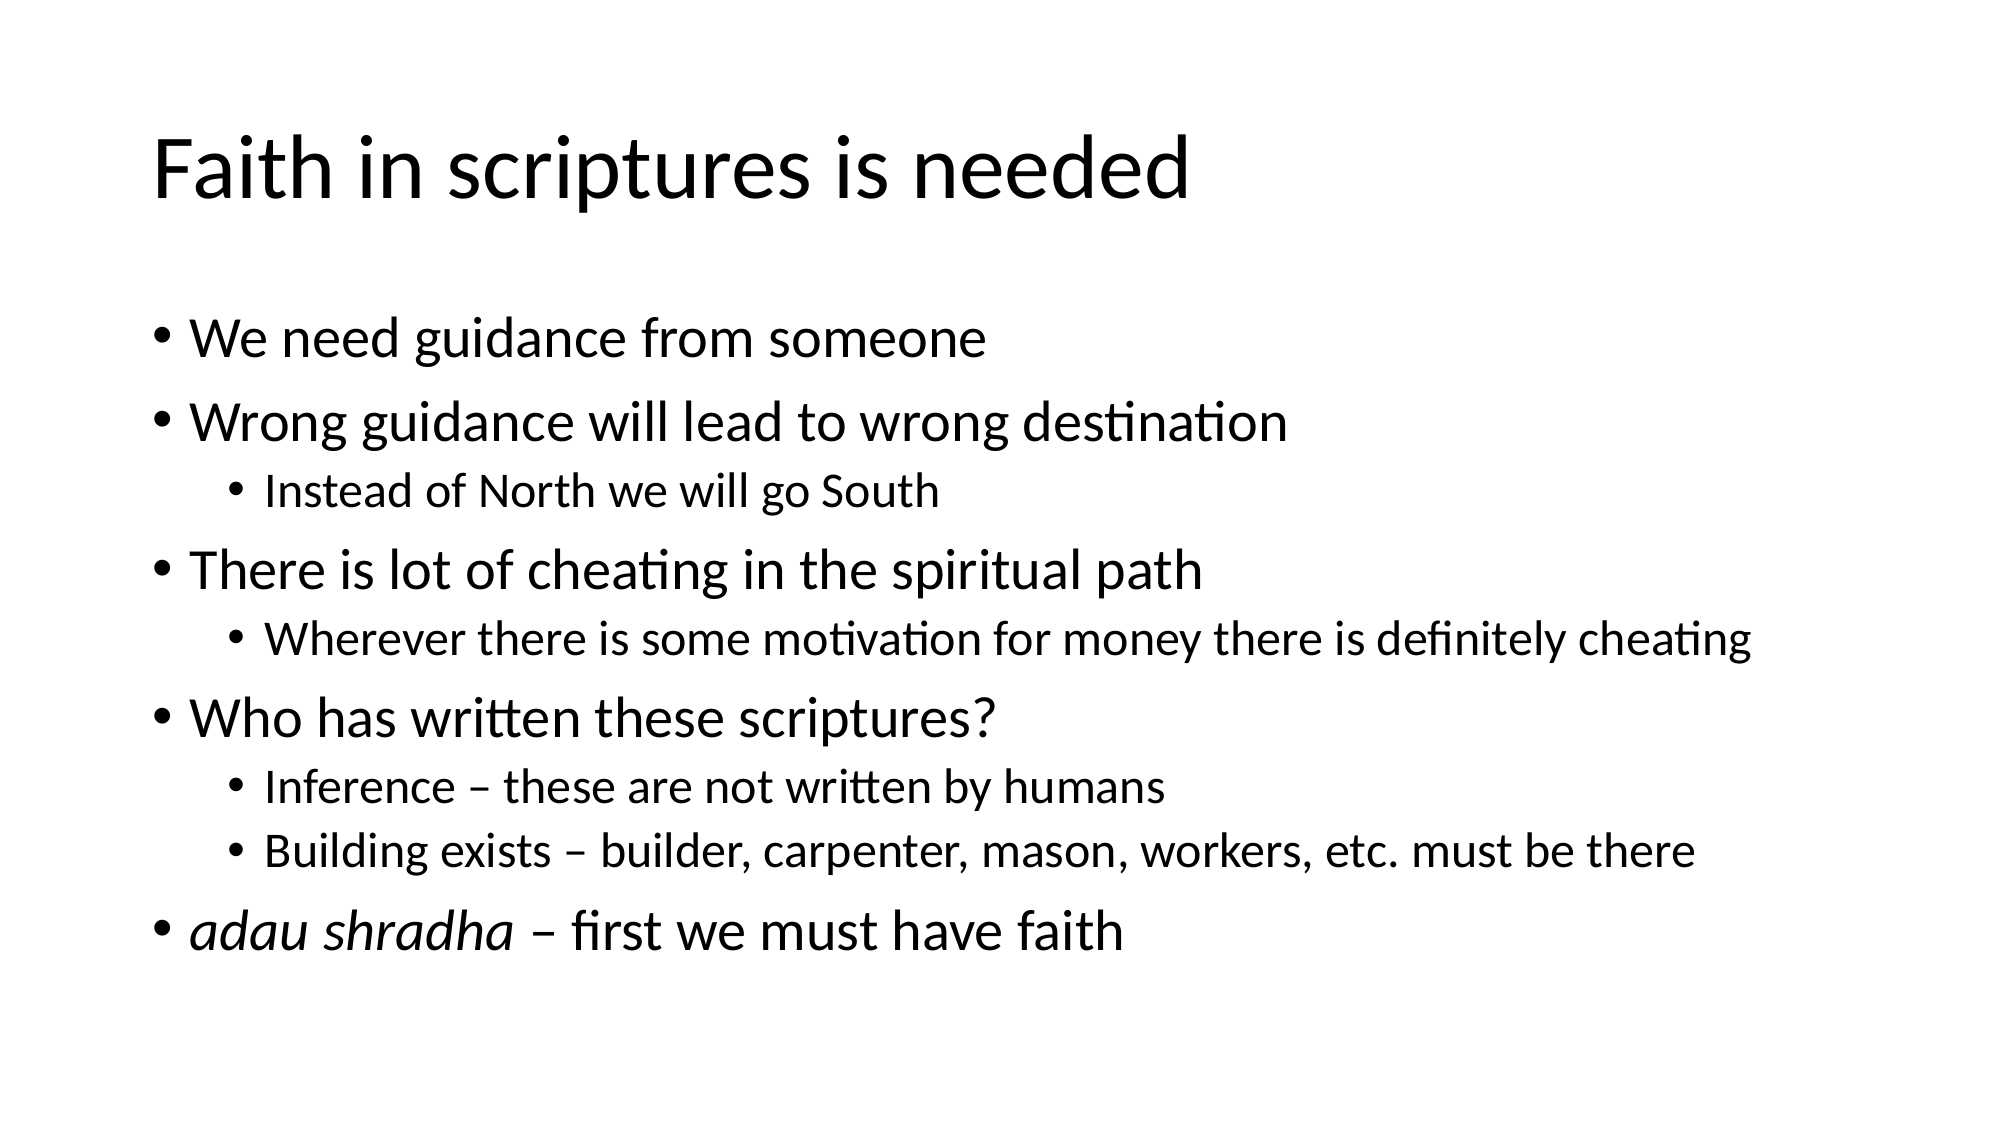

# Faith in scriptures is needed
We need guidance from someone
Wrong guidance will lead to wrong destination
Instead of North we will go South
There is lot of cheating in the spiritual path
Wherever there is some motivation for money there is definitely cheating
Who has written these scriptures?
Inference – these are not written by humans
Building exists – builder, carpenter, mason, workers, etc. must be there
adau shradha – first we must have faith